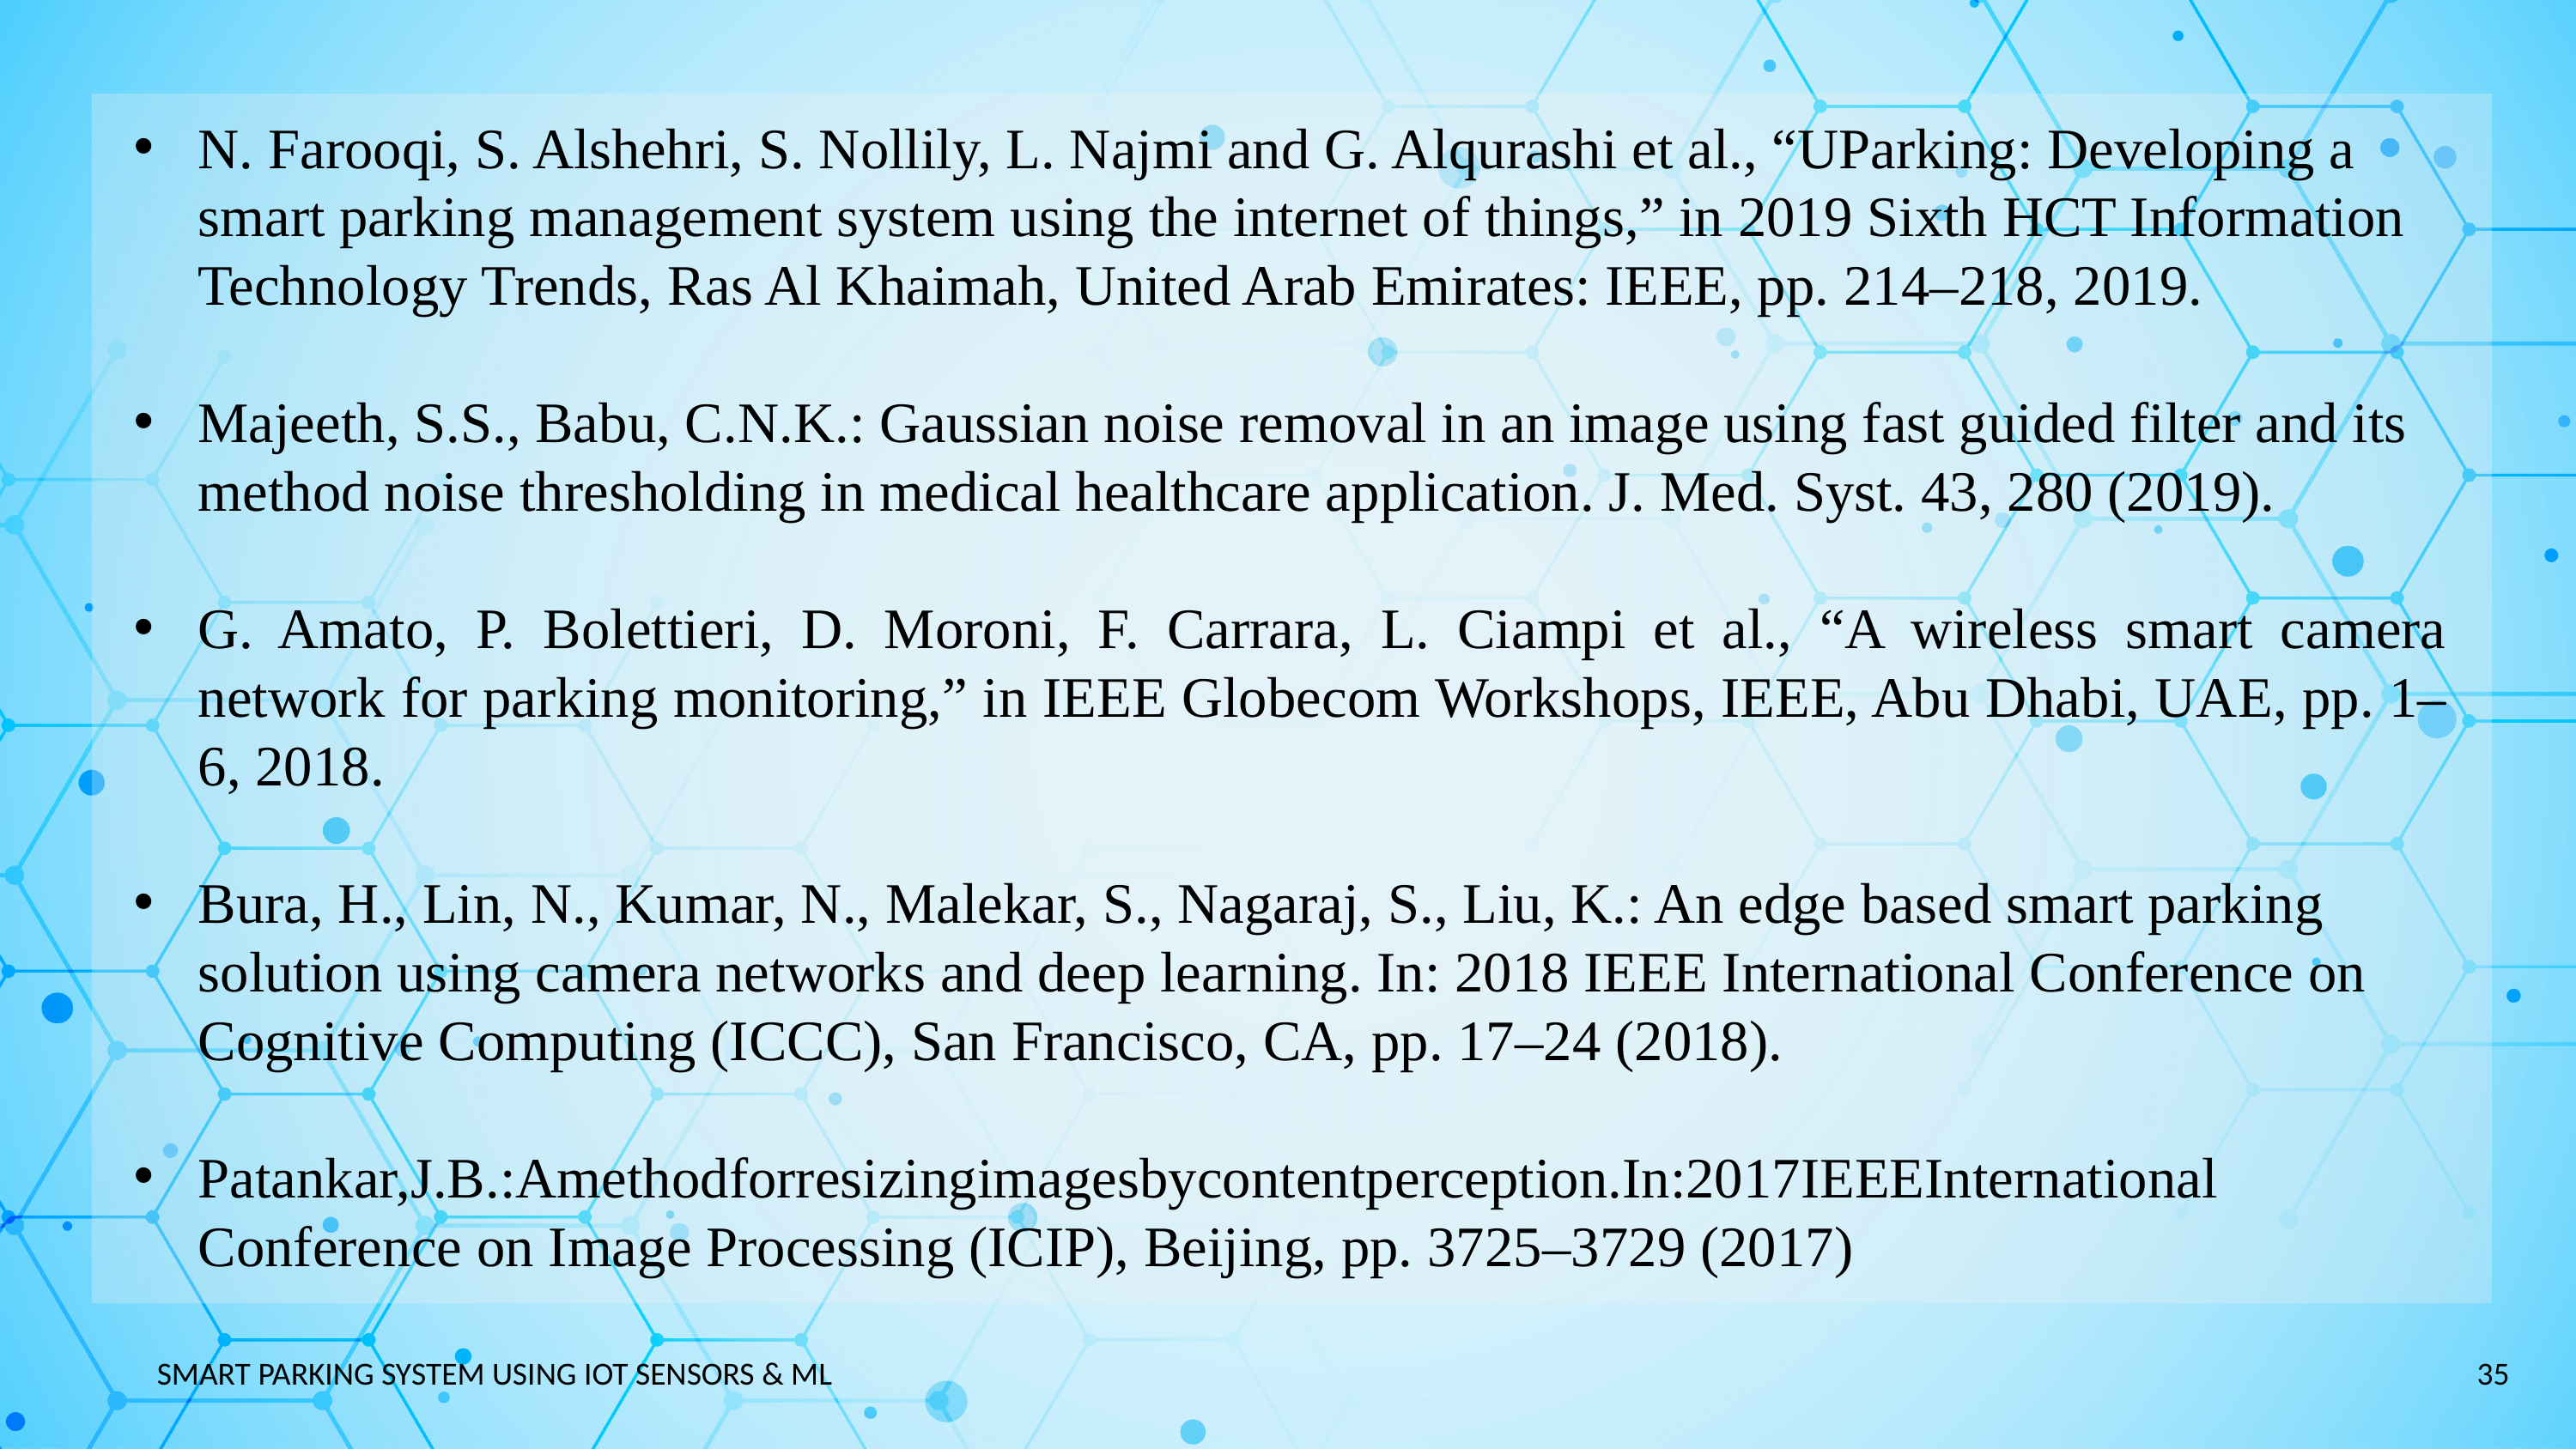

N. Farooqi, S. Alshehri, S. Nollily, L. Najmi and G. Alqurashi et al., “UParking: Developing a smart parking management system using the internet of things,” in 2019 Sixth HCT Information Technology Trends, Ras Al Khaimah, United Arab Emirates: IEEE, pp. 214–218, 2019.

Majeeth, S.S., Babu, C.N.K.: Gaussian noise removal in an image using fast guided filter and its method noise thresholding in medical healthcare application. J. Med. Syst. 43, 280 (2019).

G. Amato, P. Bolettieri, D. Moroni, F. Carrara, L. Ciampi et al., “A wireless smart camera network for parking monitoring,” in IEEE Globecom Workshops, IEEE, Abu Dhabi, UAE, pp. 1–6, 2018.

Bura, H., Lin, N., Kumar, N., Malekar, S., Nagaraj, S., Liu, K.: An edge based smart parking solution using camera networks and deep learning. In: 2018 IEEE International Conference on Cognitive Computing (ICCC), San Francisco, CA, pp. 17–24 (2018).

Patankar,J.B.:Amethodforresizingimagesbycontentperception.In:2017IEEEInternational Conference on Image Processing (ICIP), Beijing, pp. 3725–3729 (2017)

35
SMART PARKING SYSTEM USING IOT SENSORS & ML